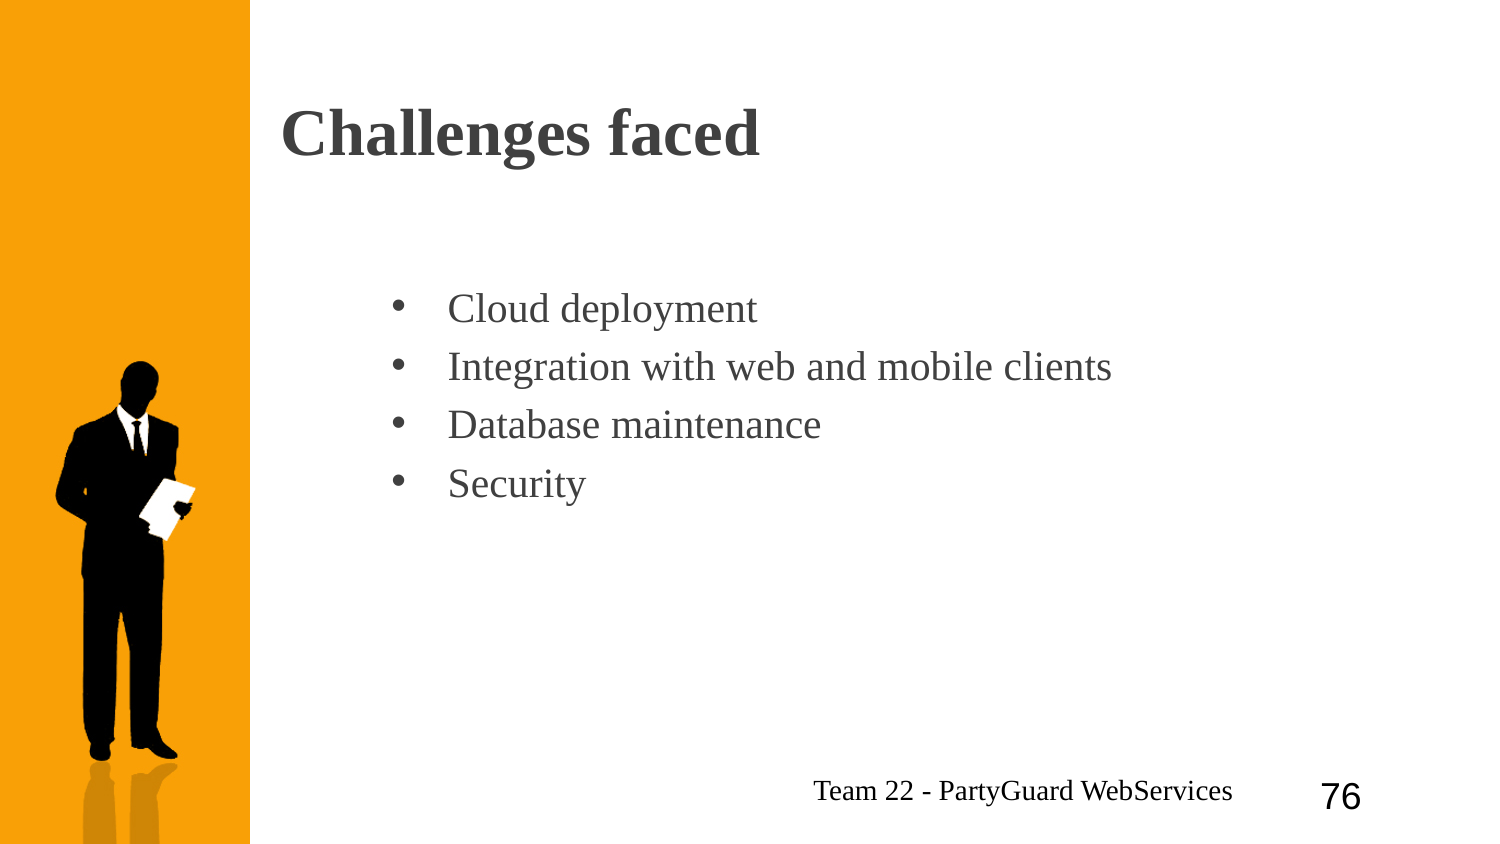

# Challenges faced
Cloud deployment
Integration with web and mobile clients
Database maintenance
Security

Team 22 - PartyGuard WebServices
76